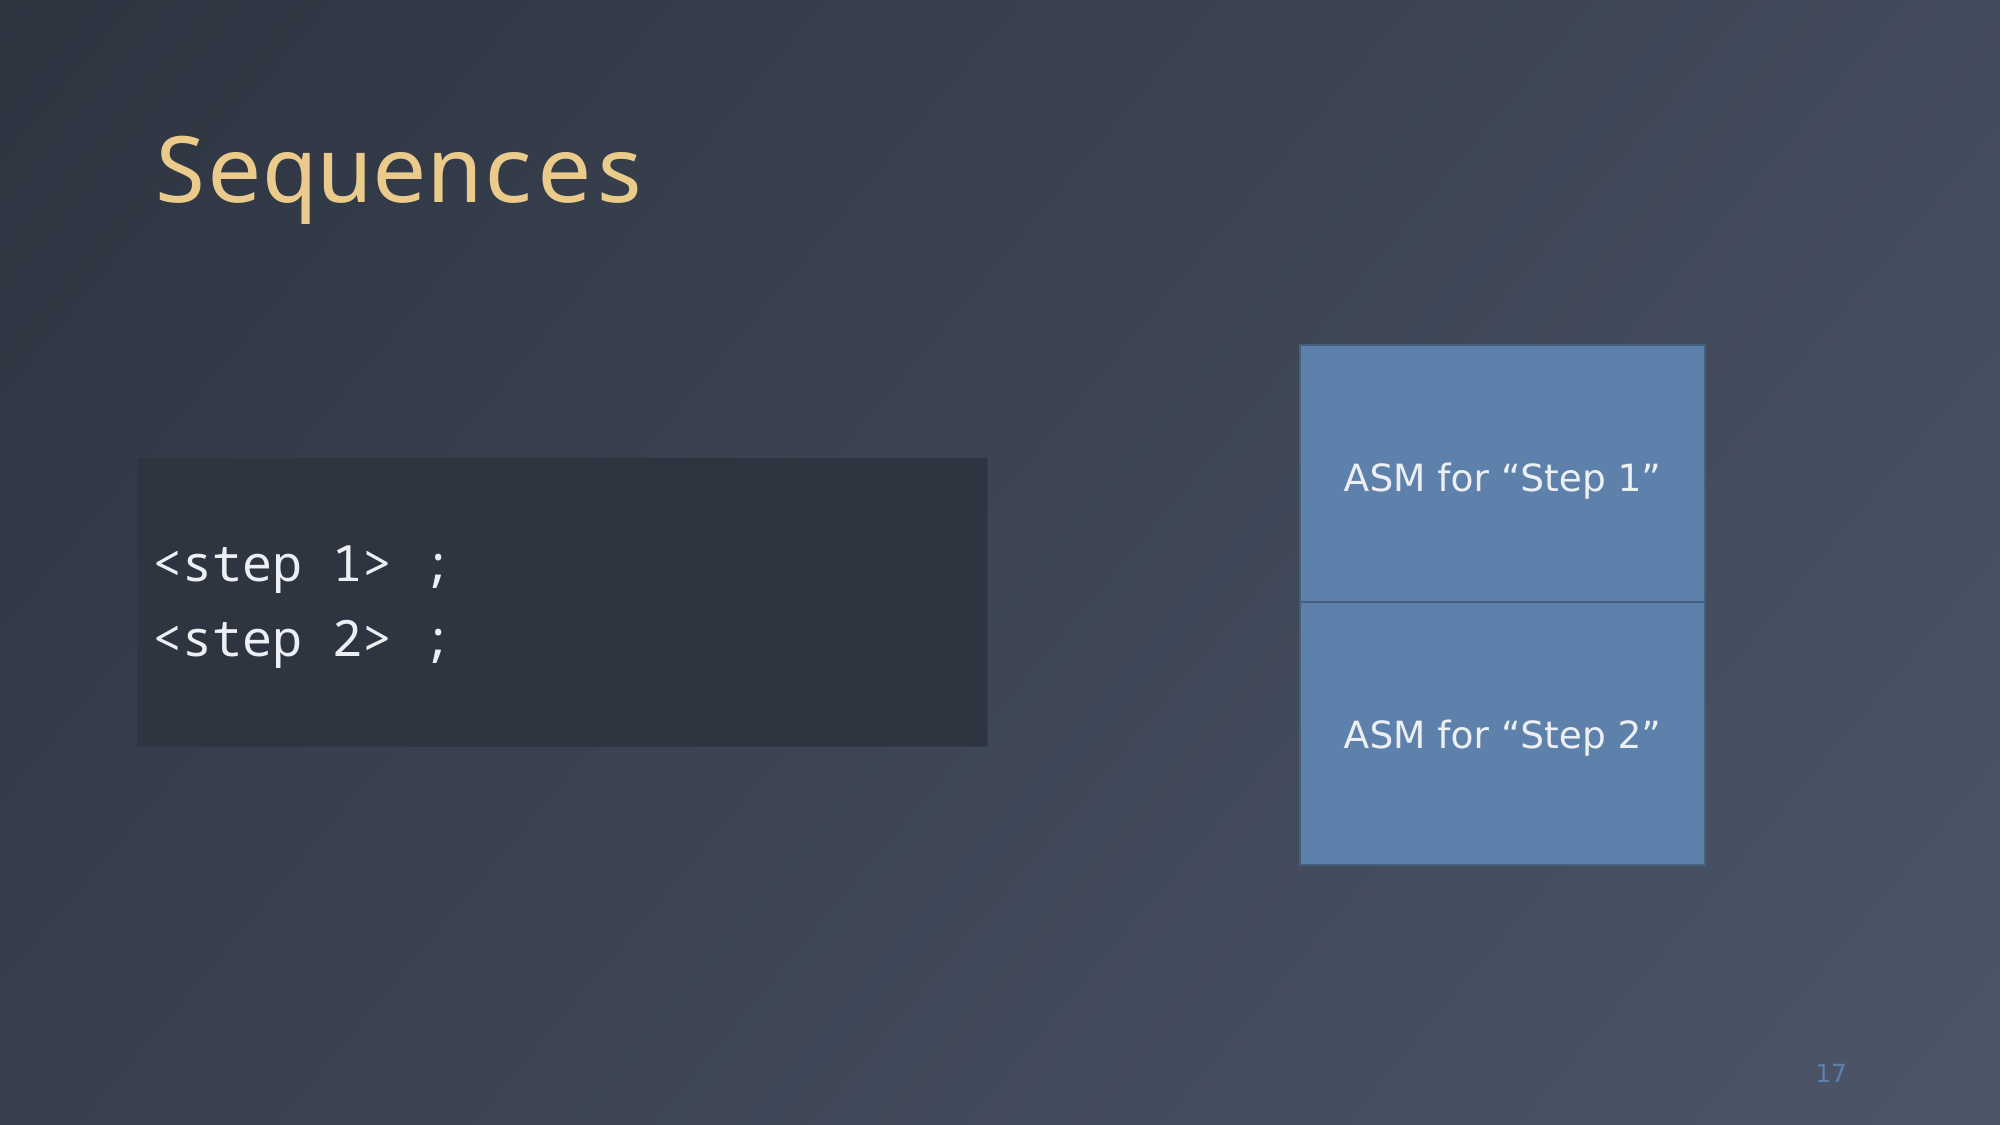

# Sequences
ASM for “Step 1”
<step 1> ;
<step 2> ;
ASM for “Step 2”
17